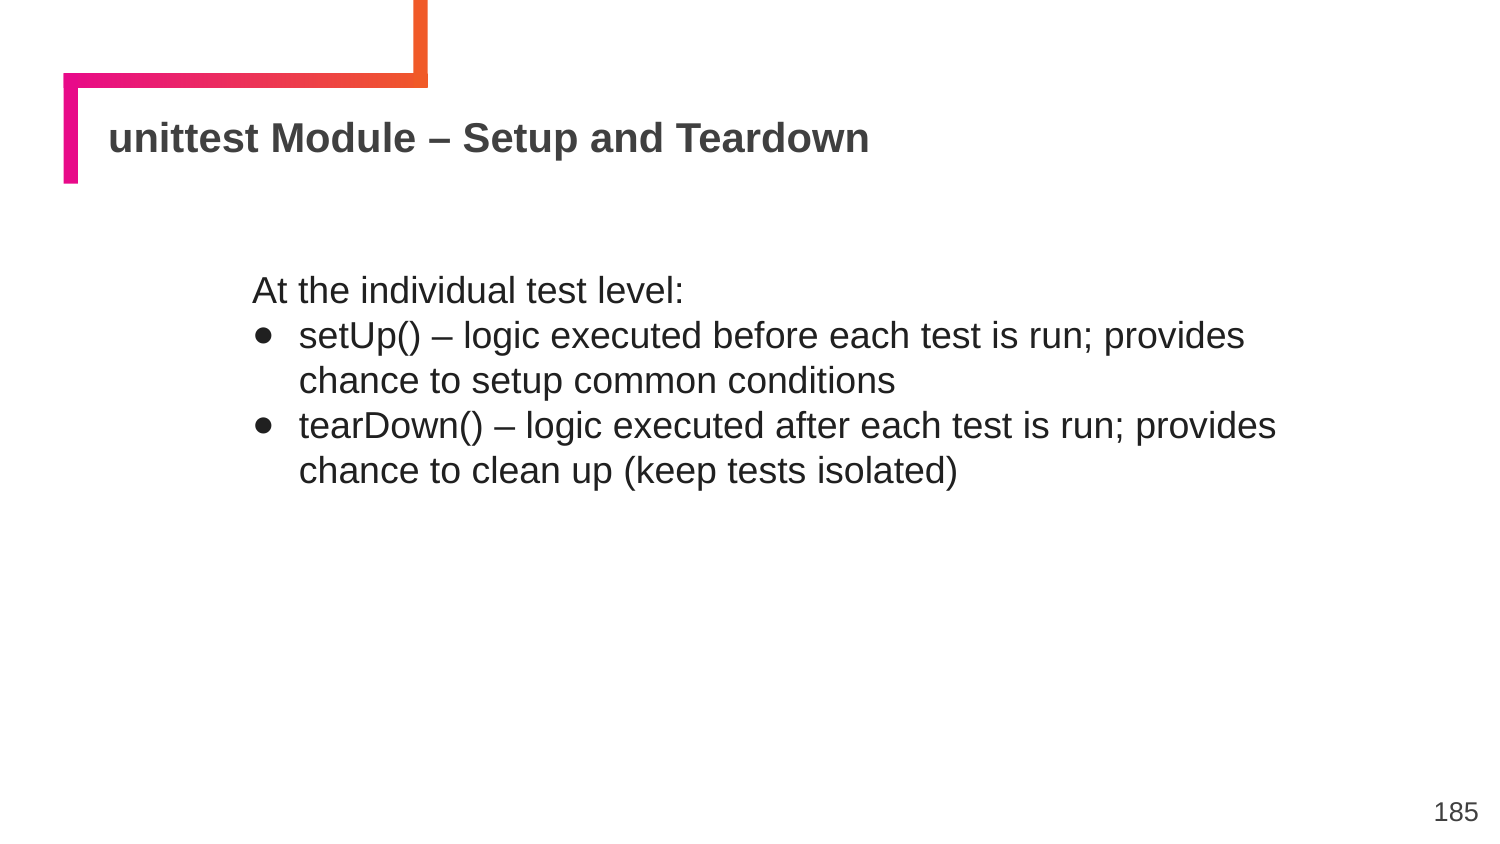

# unittest Module – Setup and Teardown

At the individual test level:
setUp() – logic executed before each test is run; provides chance to setup common conditions
tearDown() – logic executed after each test is run; provides chance to clean up (keep tests isolated)
185